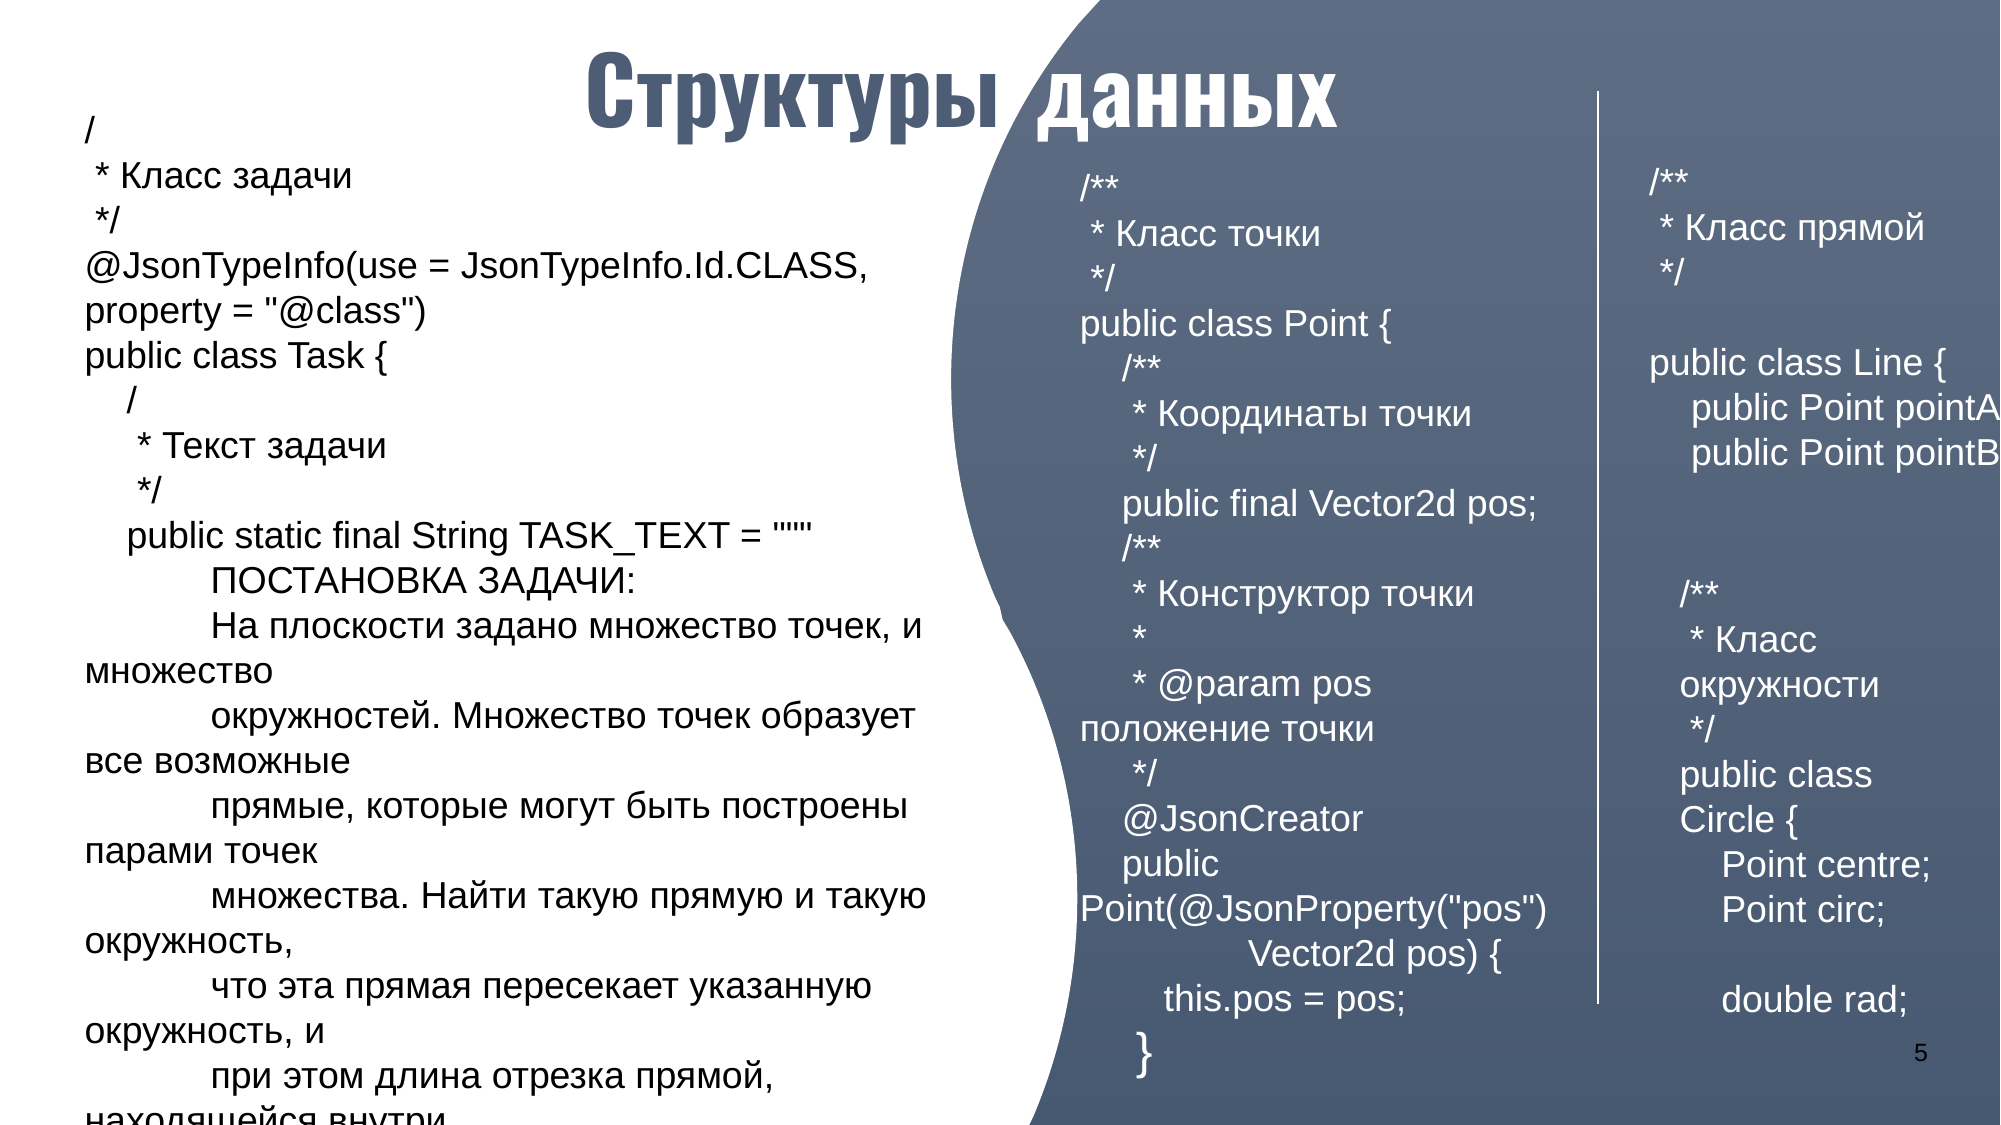

Структуры
данных
/
 * Класс задачи
 */
@JsonTypeInfo(use = JsonTypeInfo.Id.CLASS, property = "@class")
public class Task {
    /
     * Текст задачи
     */
    public static final String TASK_TEXT = """
            ПОСТАНОВКА ЗАДАЧИ:
            На плоскости задано множество точек, и множество
            окружностей. Множество точек образует все возможные
            прямые, которые могут быть построены парами точек
            множества. Найти такую прямую и такую окружность,
            что эта прямая пересекает указанную окружность, и
            при этом длина отрезка прямой, находящейся внутри
            окружности, максимальна. В качестве ответа: выделить
            найденные две точки, выделить найденную окружность,
            нарисовать прямую, которая через них проходит,
            выделить на этой прямой отрезок между двумя
            найденными точками пересечения.""";

    /
     * Вещественная система координат задачи
     */
    @Getter
    private final CoordinateSystem2d ownCS;
    /
     * Список точек
     */
    @Getter
    private final ArrayList<Point> points;
    /
     * Список окружностей
     */
    @Getter
    private final ArrayList<Circle> circles;
    /
     * Список линий
     */
    @Getter
    @JsonIgnore
    private final ArrayList<Line> lines;
    /
     * коэффициент колёсика мыши
     */
    private static final float WHEEL_SENSITIVE = 0.001f;
    /
     * Размер точки
     */
    private static final int POINT_SIZE = 3;
/**
 * Класс прямой
 */

public class Line {
    public Point pointA;
    public Point pointB;

/**
 * Класс точки
 */
public class Point {
    /**
     * Координаты точки
     */
    public final Vector2d pos;
    /**
     * Конструктор точки
     *
     * @param pos     положение точки
     */
    @JsonCreator
    public Point(@JsonProperty("pos")                    Vector2d pos) {
        this.pos = pos;
    }
/**
 * Класс окружности
 */
public class Circle {
    Point centre;
    Point circ;

    double rad;
5